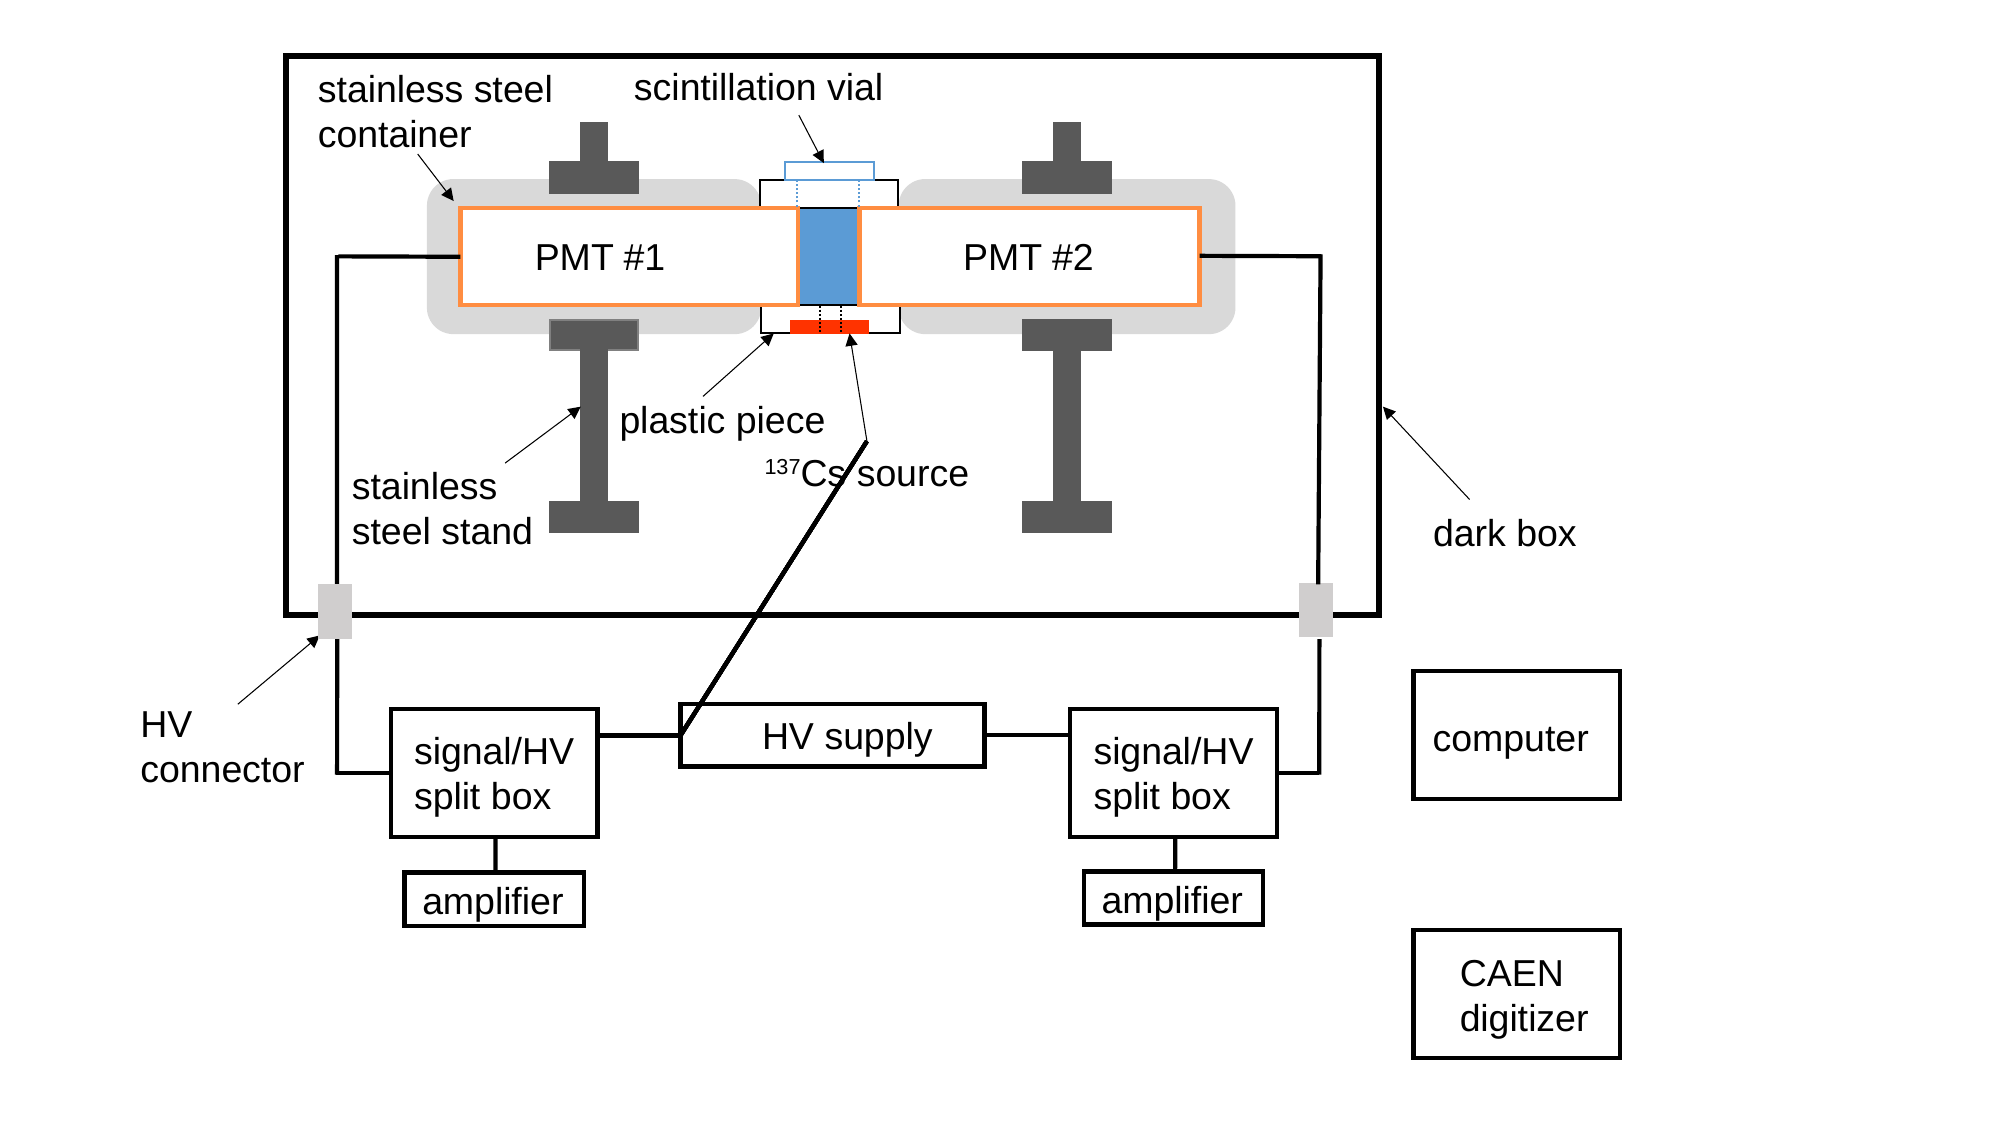

scintillation vial
stainless steel
container

PMT #1
PMT #2

plastic piece
137Cs source
stainless steel stand

dark box

HV
connector

HV supply

signal/HV
split box

signal/HV
split box
amplifier

amplifier

computer

CAEN
digitizer